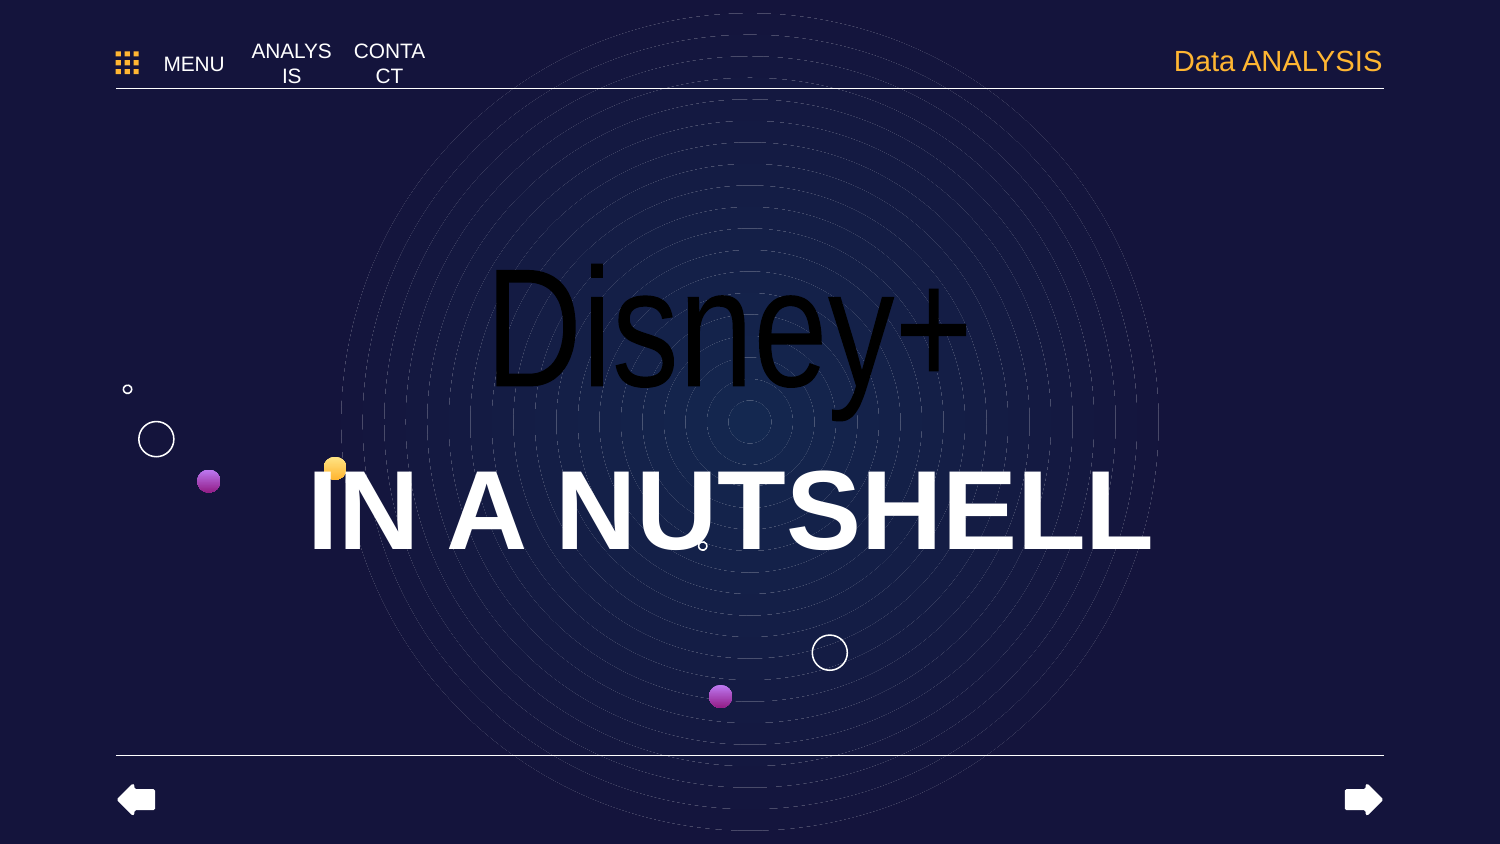

Data ANALYSIS
MENU
ANALYSIS
CONTACT

Disney+

IN A NUTSHELL